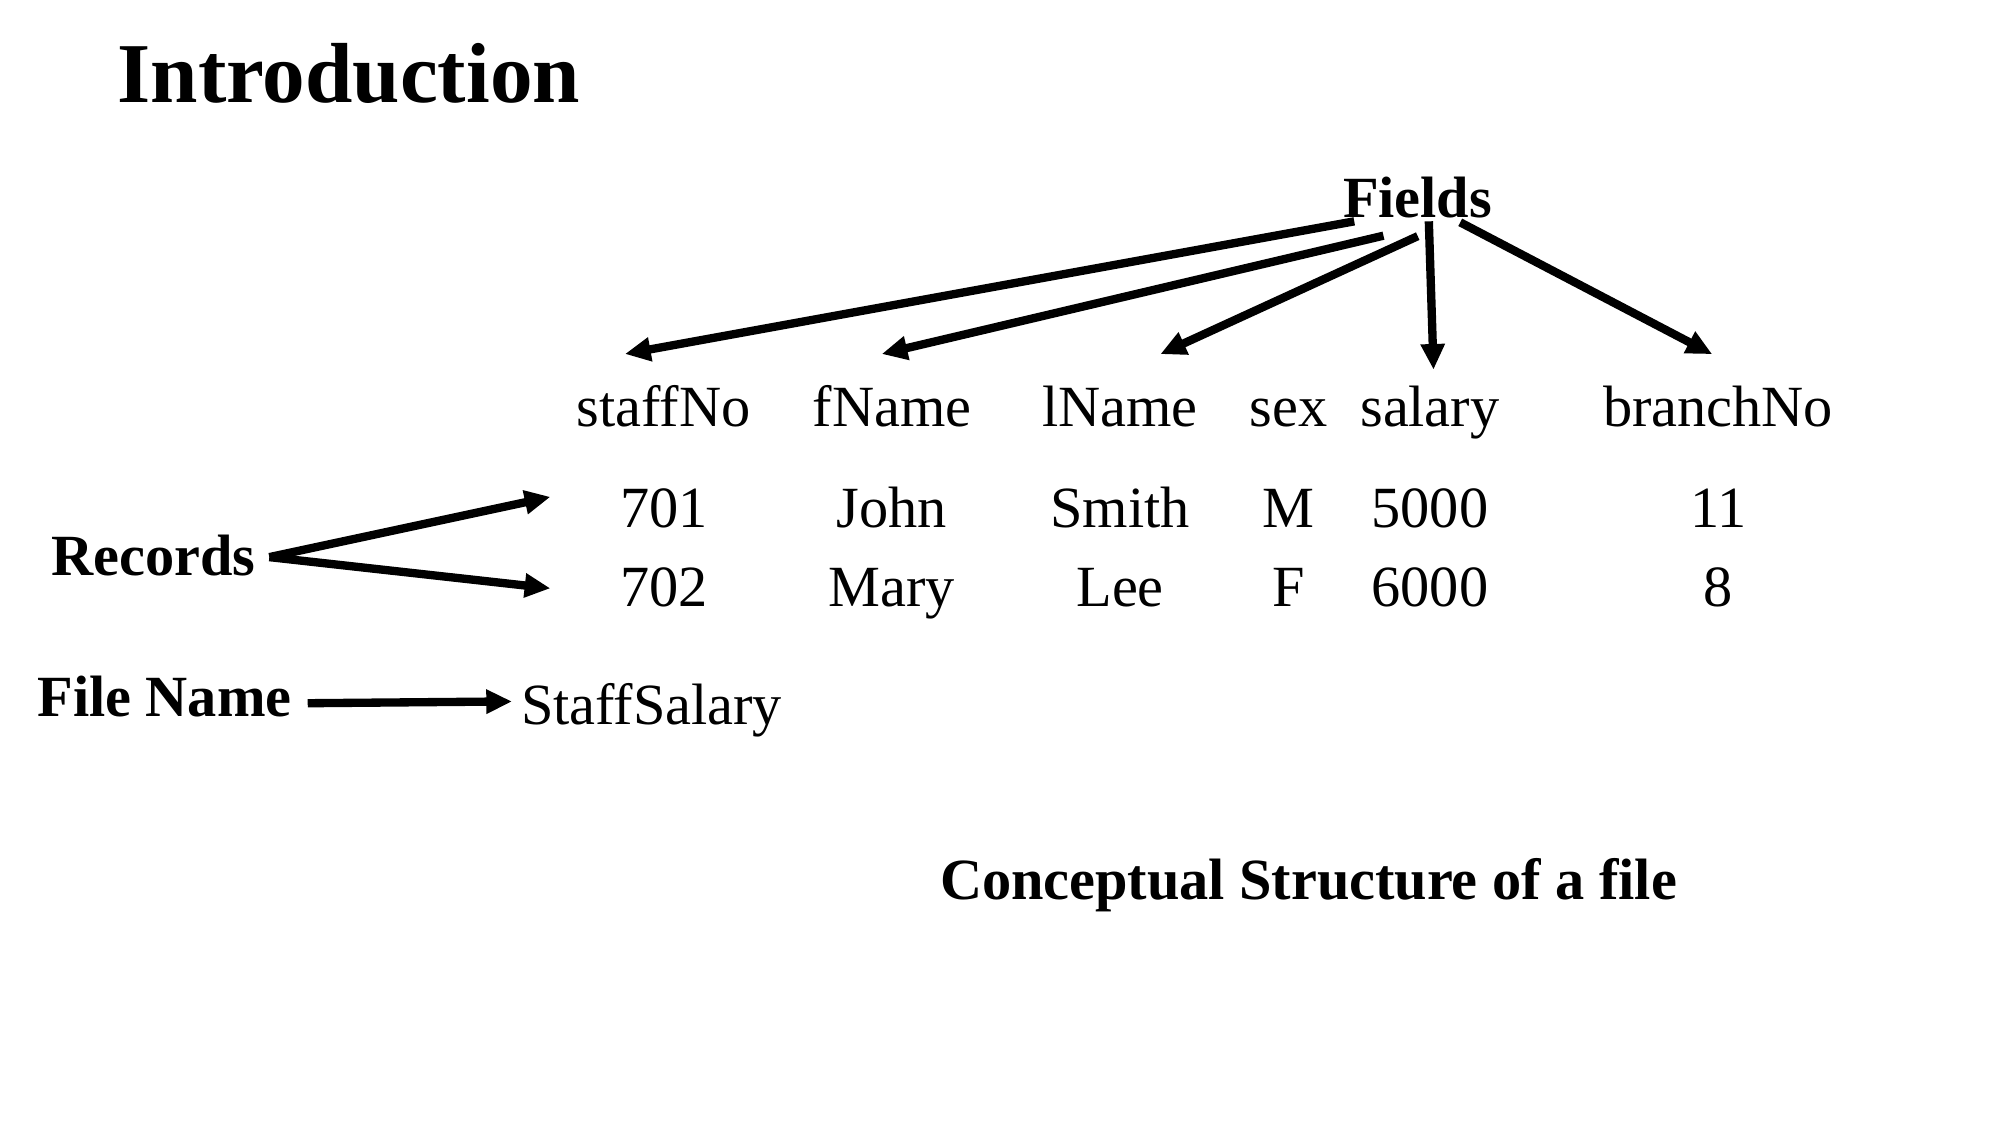

# Introduction
Fields
| staffNo | fName | lName | sex | salary | branchNo |
| --- | --- | --- | --- | --- | --- |
| 701 | John | Smith | M | 5000 | 11 |
| 702 | Mary | Lee | F | 6000 | 8 |
Records
File Name
StaffSalary
Conceptual Structure of a file